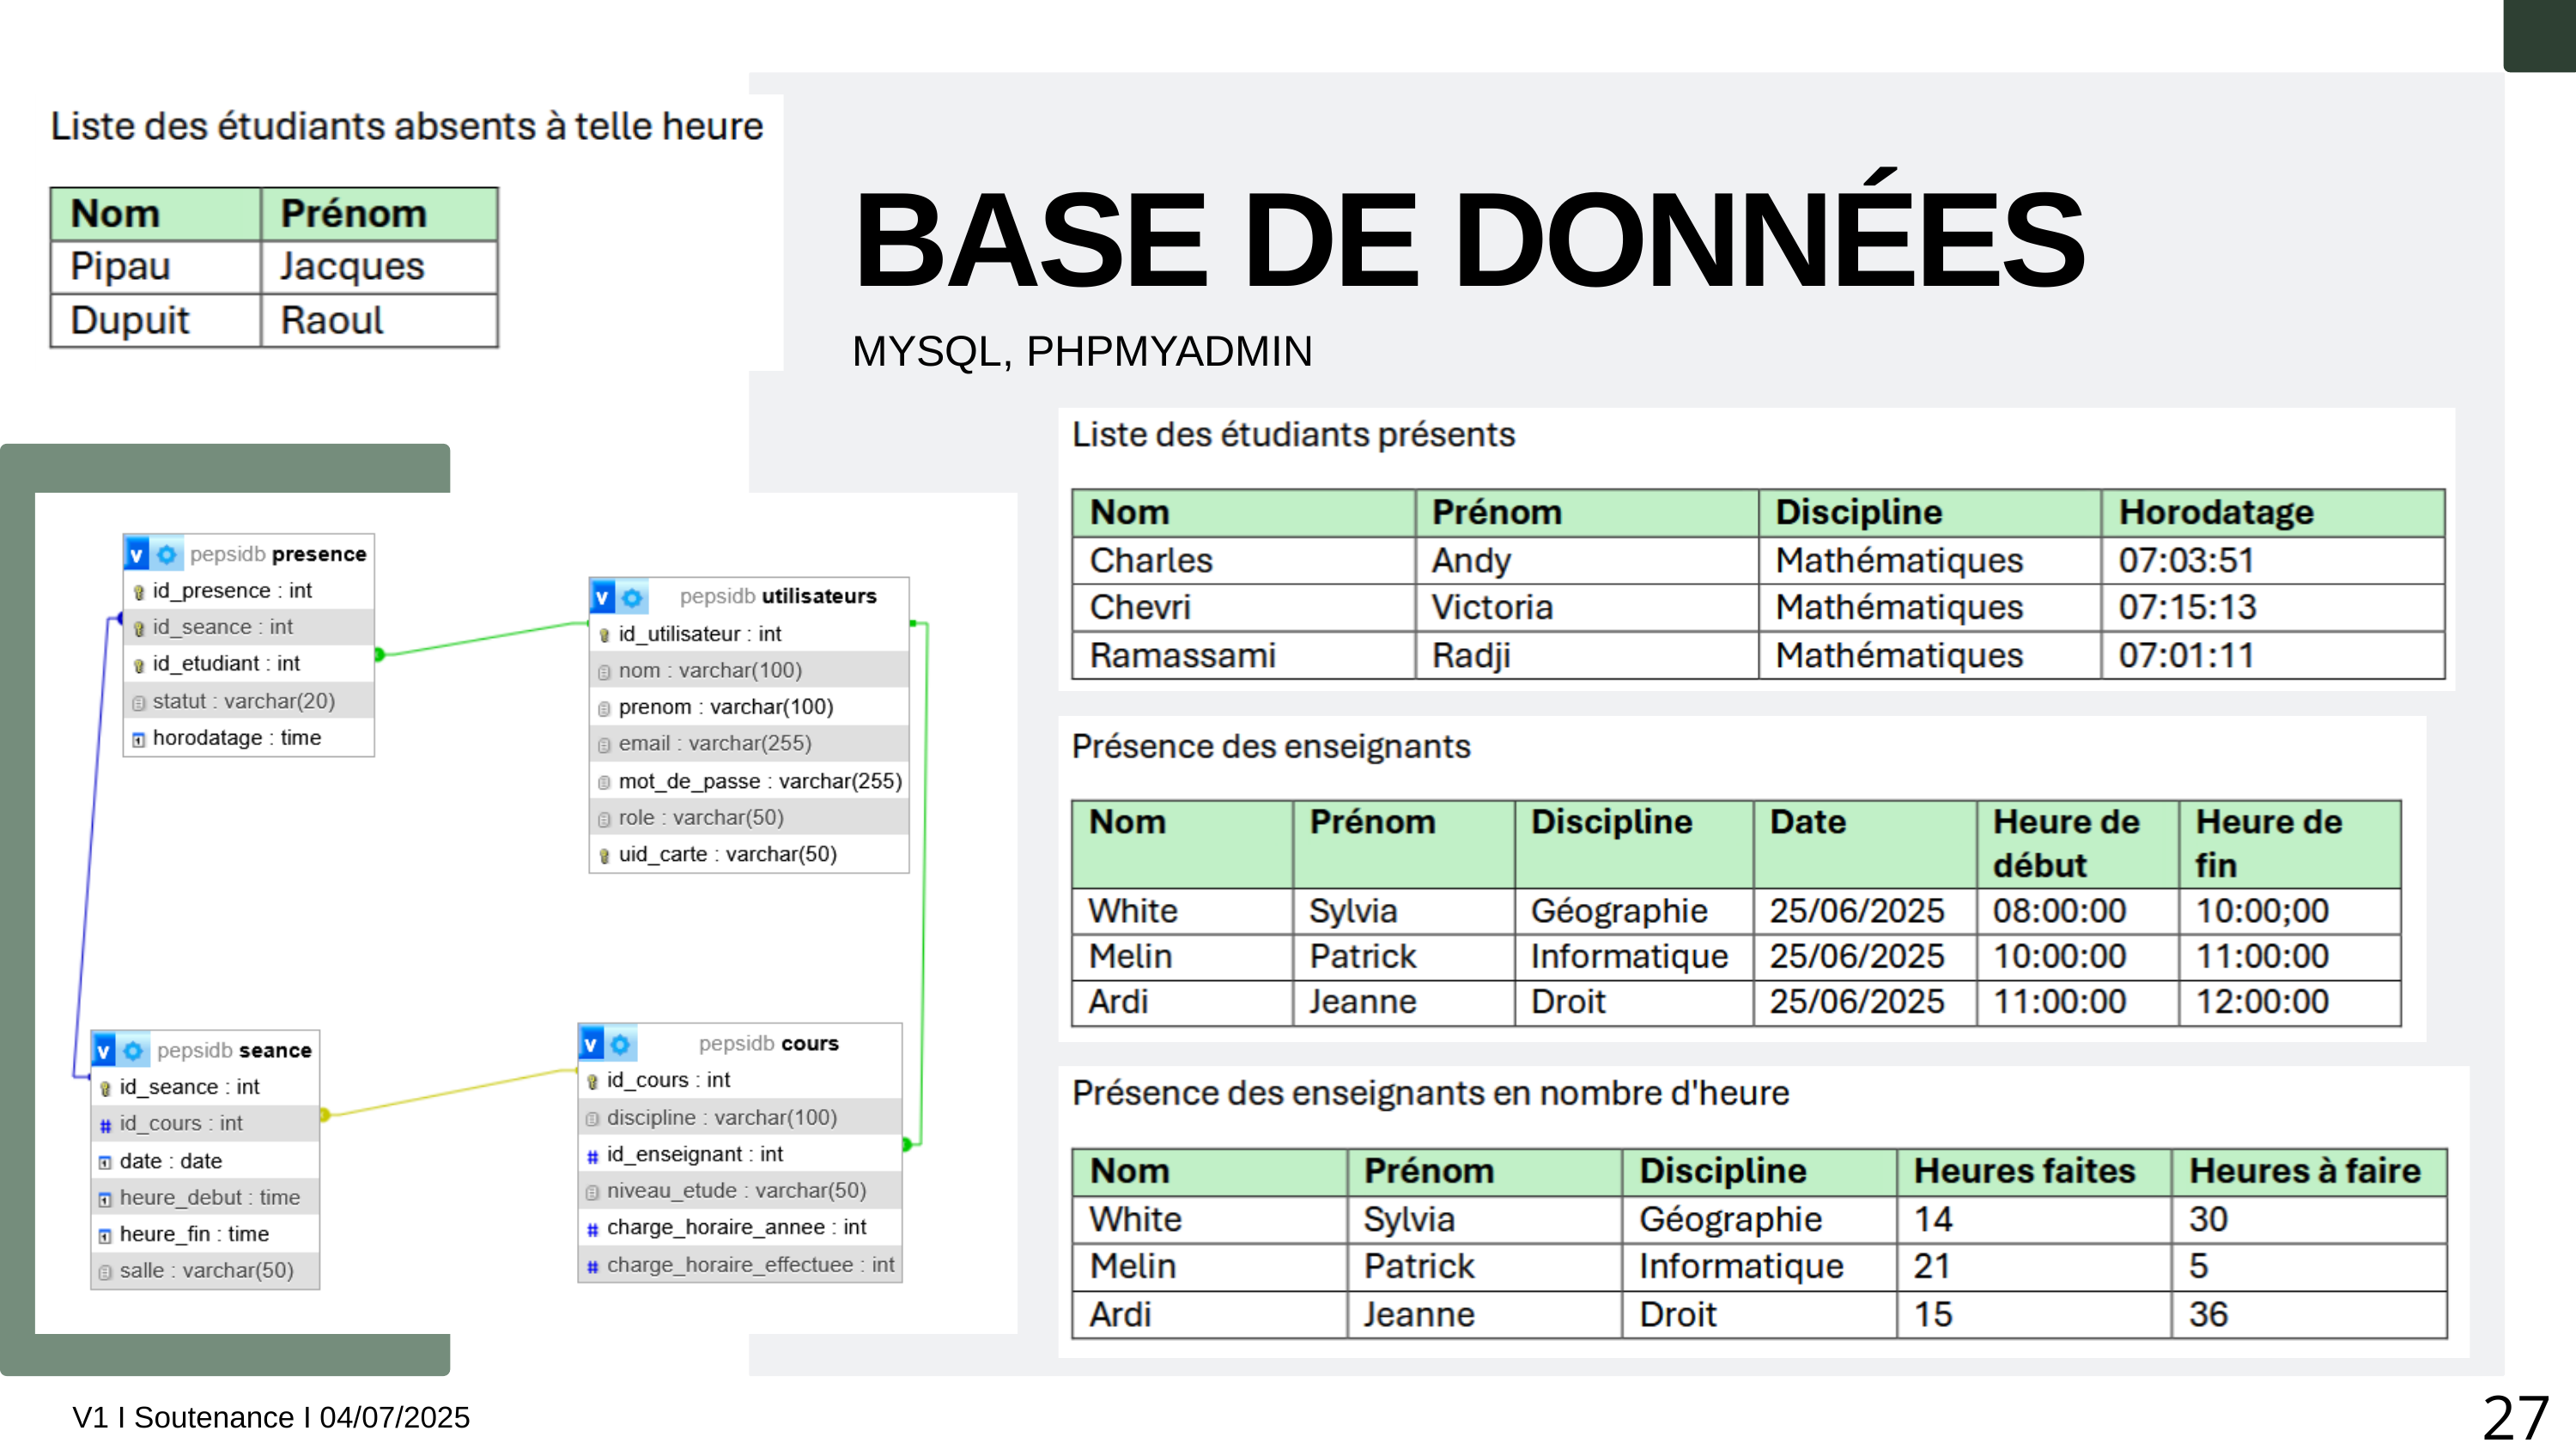

BASE DE DONNÉES
MYSQL, PHPMYADMIN

27
V1 I Soutenance I 04/07/2025